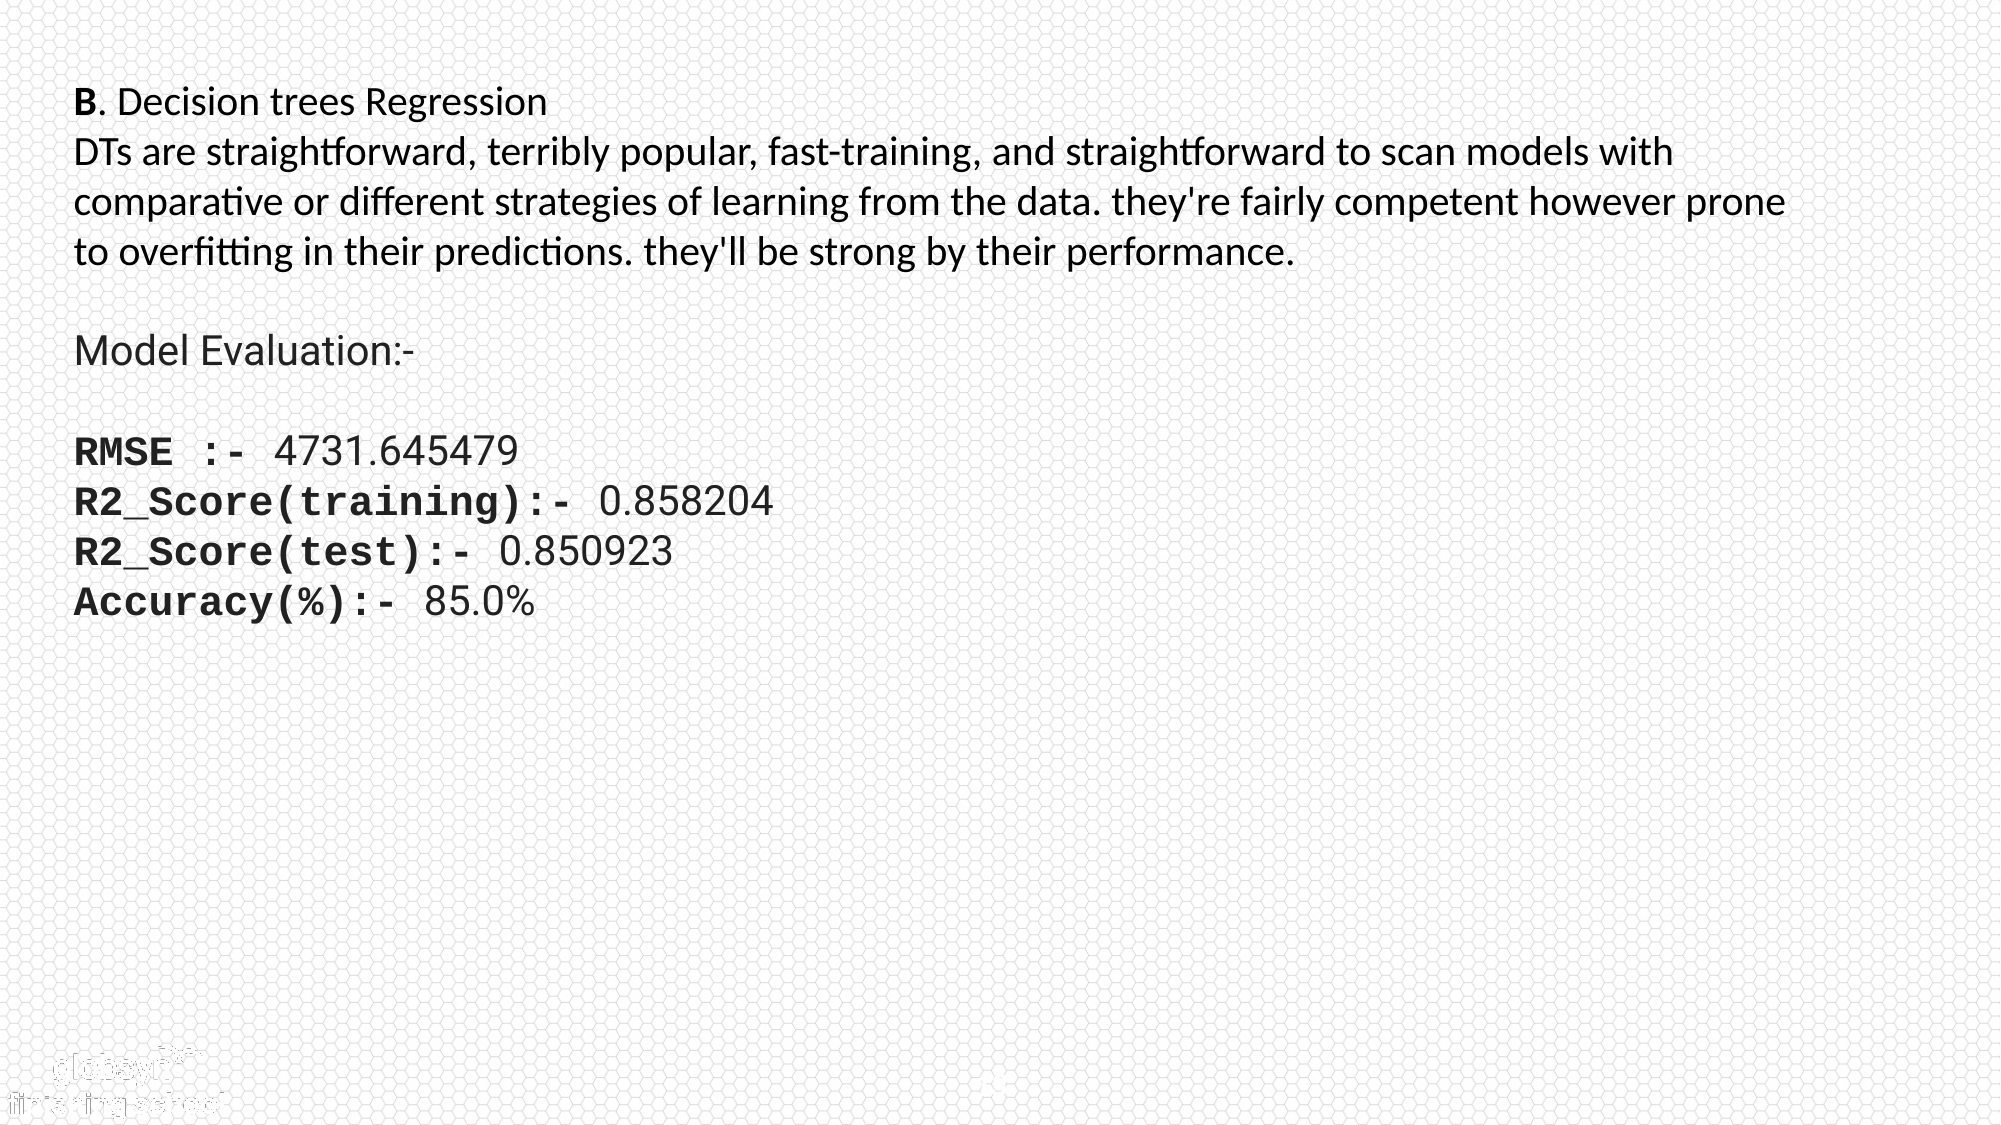

B. Decision trees Regression
DTs are straightforward, terribly popular, fast-training, and straightforward to scan models with comparative or different strategies of learning from the data. they're fairly competent however prone to overfitting in their predictions. they'll be strong by their performance.

Model Evaluation:-

RMSE :- 4731.645479
R2_Score(training):- 0.858204
R2_Score(test):- 0.850923
Accuracy(%):- 85.0%